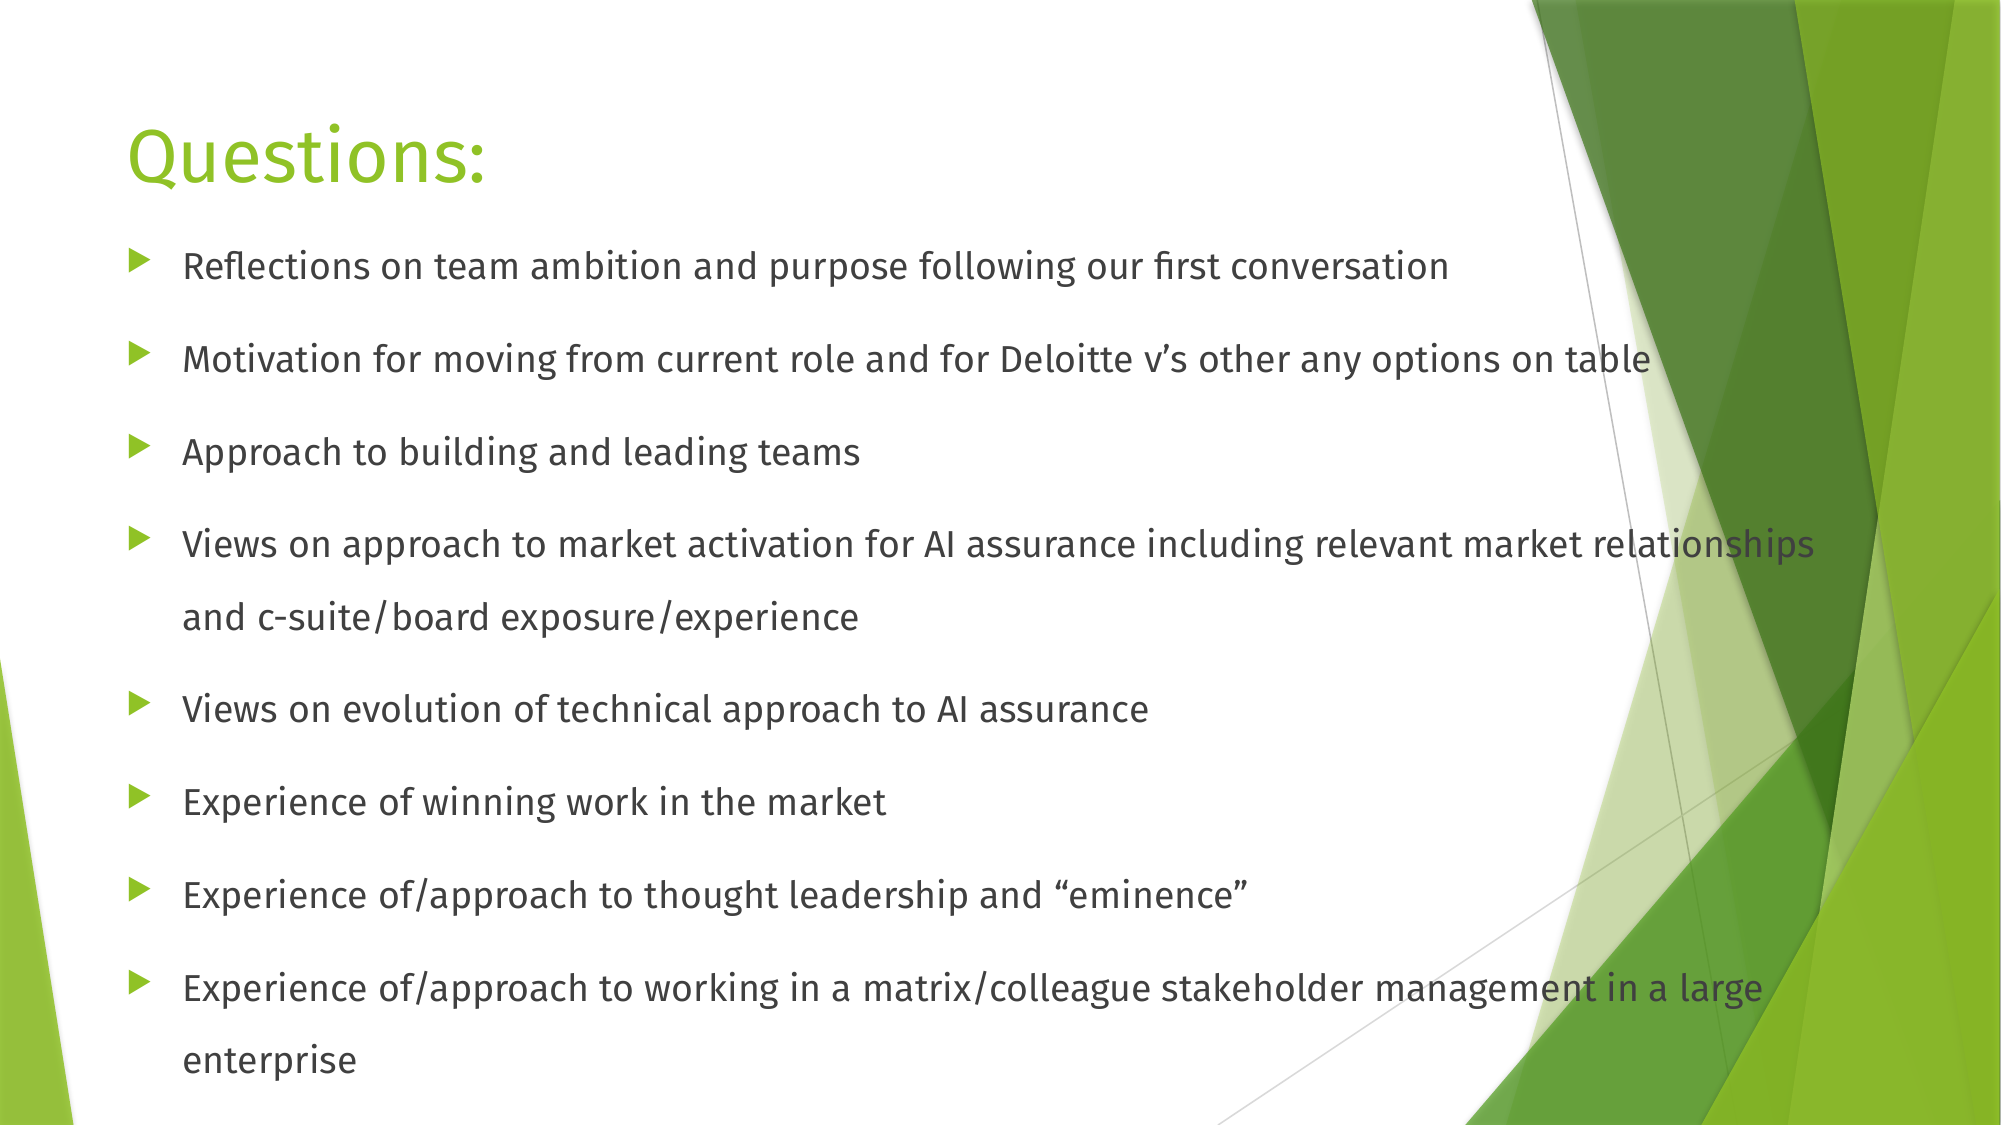

# Questions:
Reflections on team ambition and purpose following our first conversation
Motivation for moving from current role and for Deloitte v’s other any options on table
Approach to building and leading teams
Views on approach to market activation for AI assurance including relevant market relationships and c-suite/board exposure/experience
Views on evolution of technical approach to AI assurance
Experience of winning work in the market
Experience of/approach to thought leadership and “eminence”
Experience of/approach to working in a matrix/colleague stakeholder management in a large enterprise